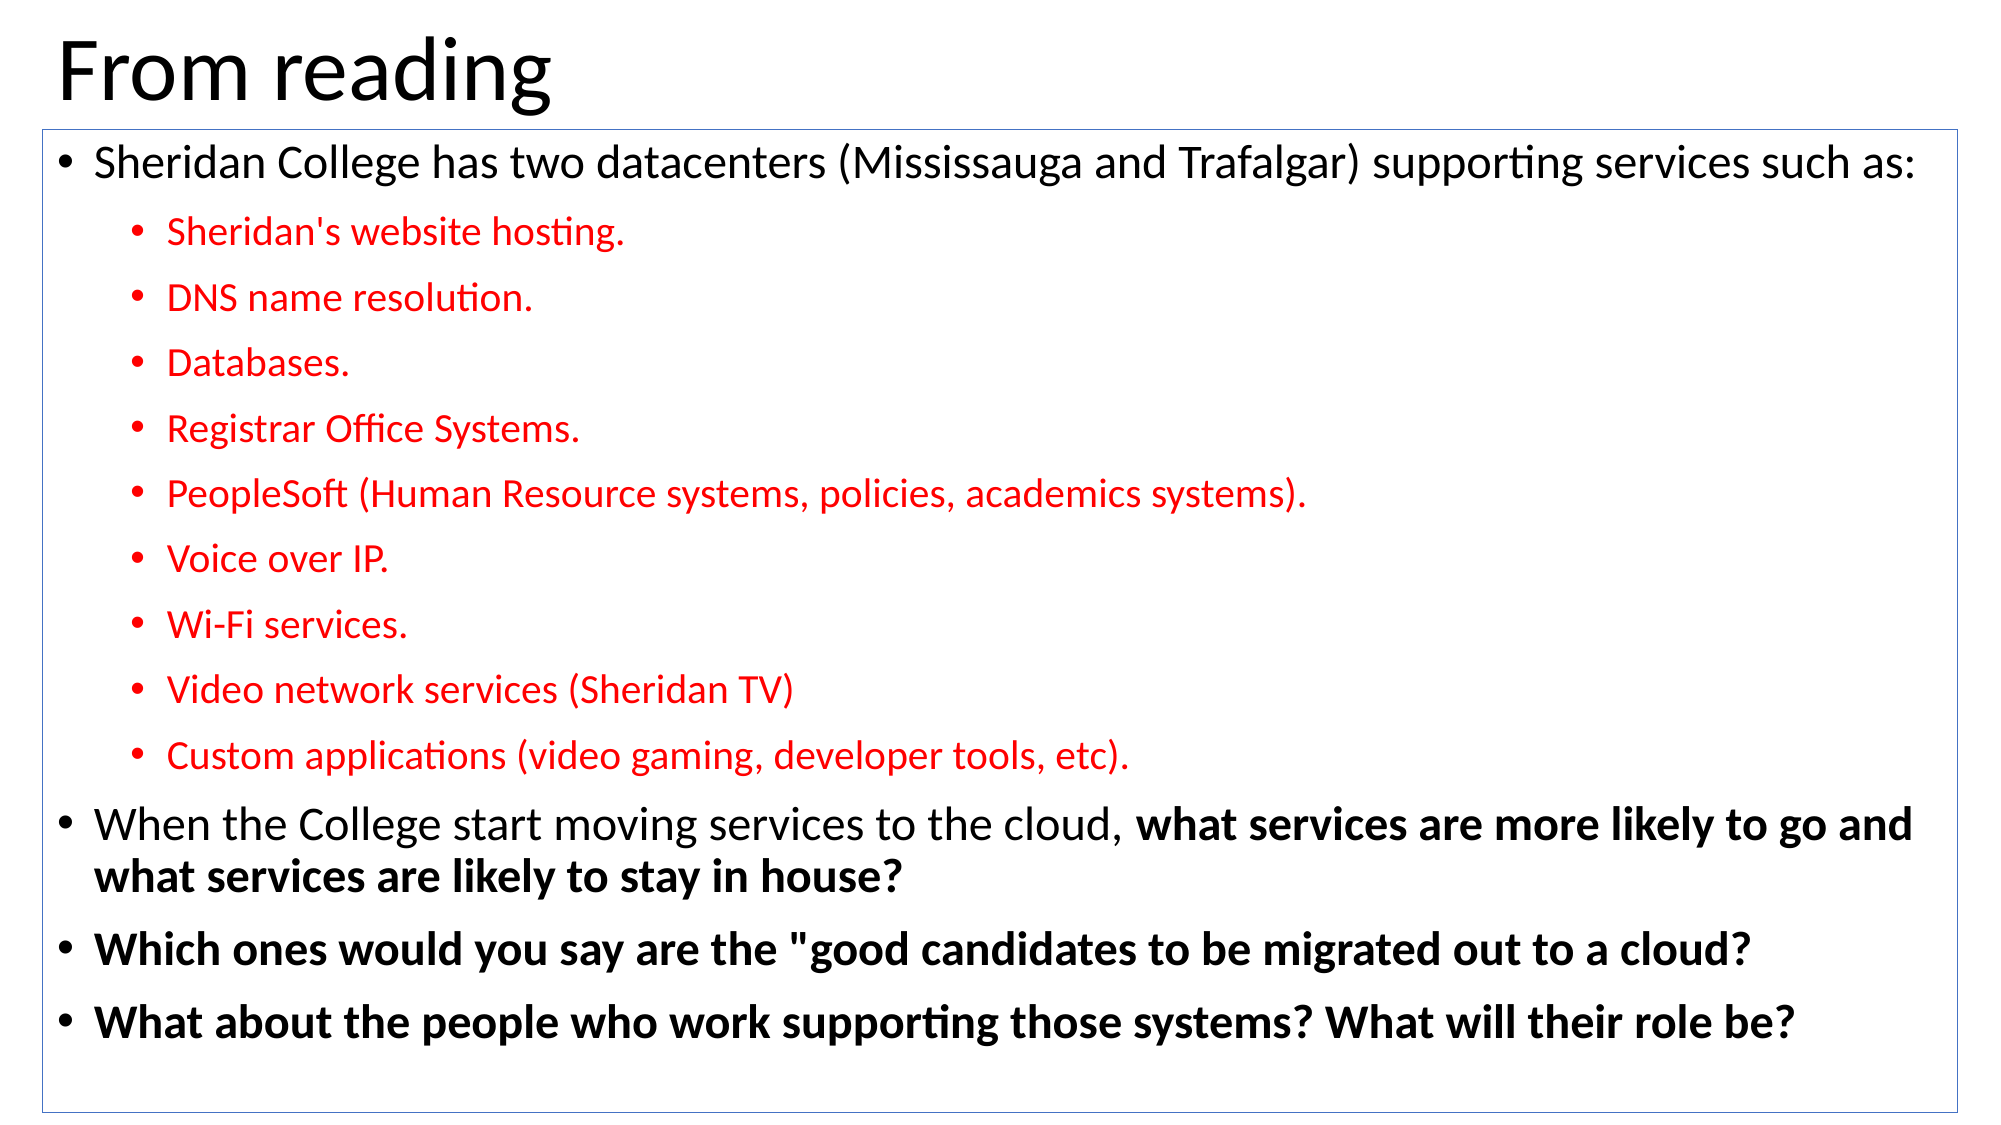

# From reading
Sheridan College has two datacenters (Mississauga and Trafalgar) supporting services such as:
Sheridan's website hosting.
DNS name resolution.
Databases.
Registrar Office Systems.
PeopleSoft (Human Resource systems, policies, academics systems).
Voice over IP.
Wi-Fi services.
Video network services (Sheridan TV)
Custom applications (video gaming, developer tools, etc).
When the College start moving services to the cloud, what services are more likely to go and what services are likely to stay in house?
Which ones would you say are the "good candidates to be migrated out to a cloud?
What about the people who work supporting those systems? What will their role be?